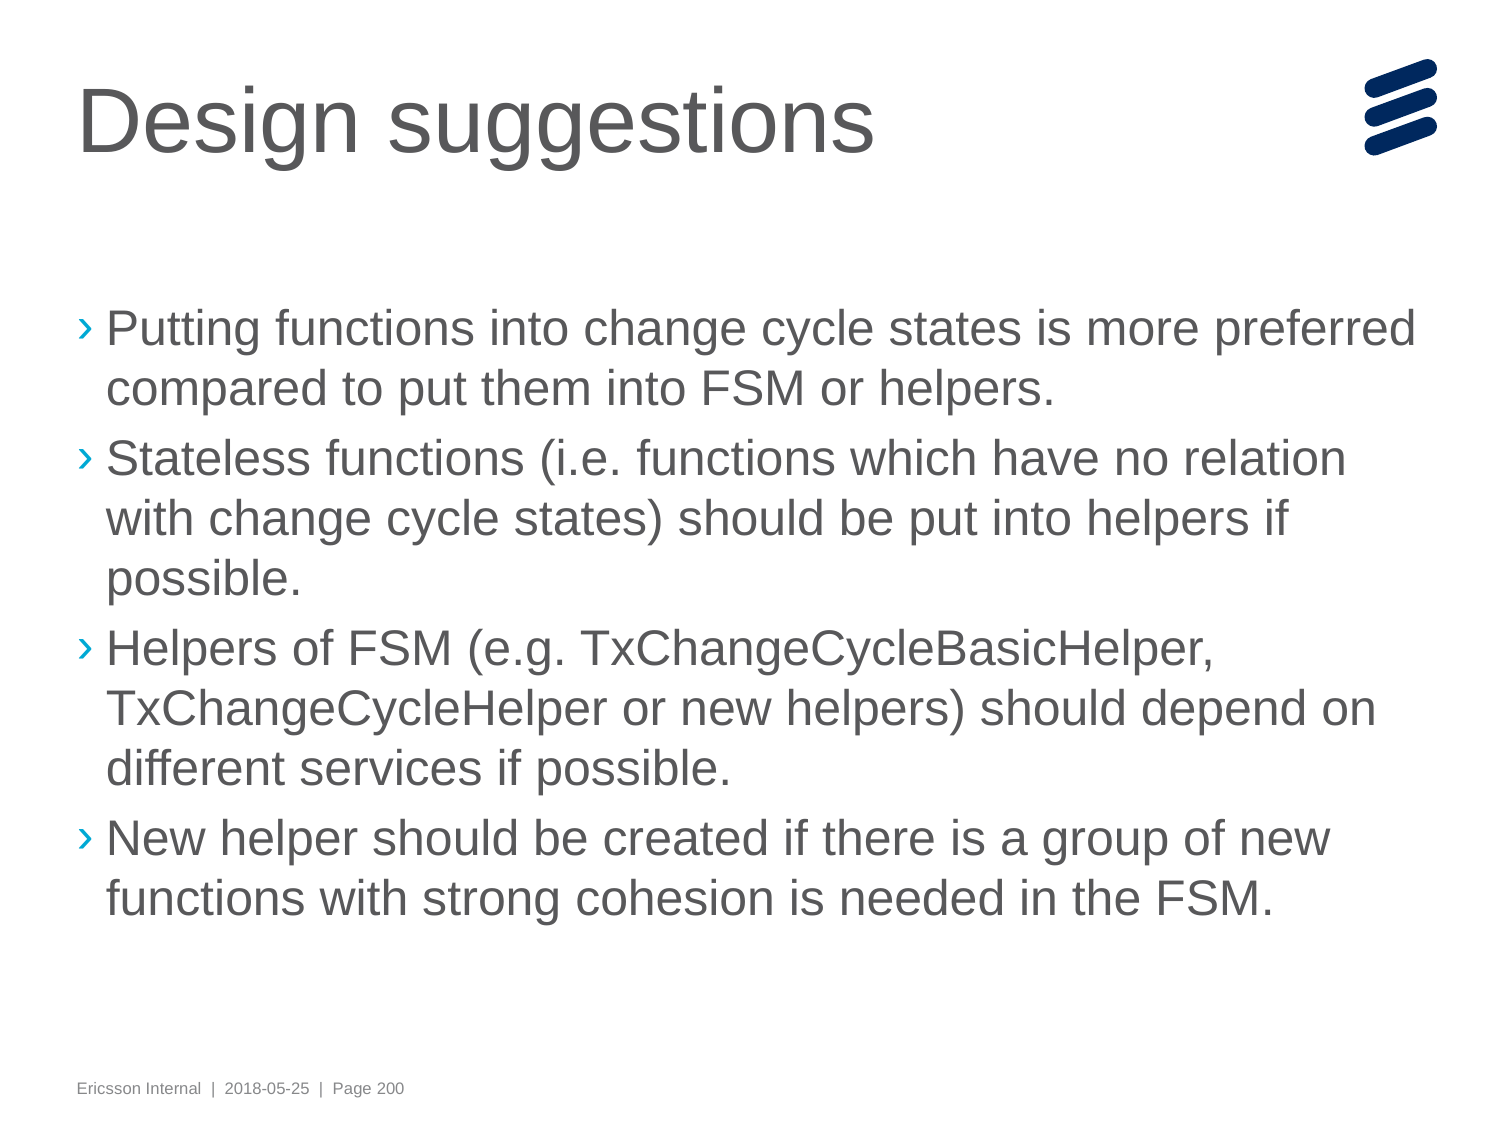

# Design suggestions
Putting functions into change cycle states is more preferred compared to put them into FSM or helpers.
Stateless functions (i.e. functions which have no relation with change cycle states) should be put into helpers if possible.
Helpers of FSM (e.g. TxChangeCycleBasicHelper, TxChangeCycleHelper or new helpers) should depend on different services if possible.
New helper should be created if there is a group of new functions with strong cohesion is needed in the FSM.